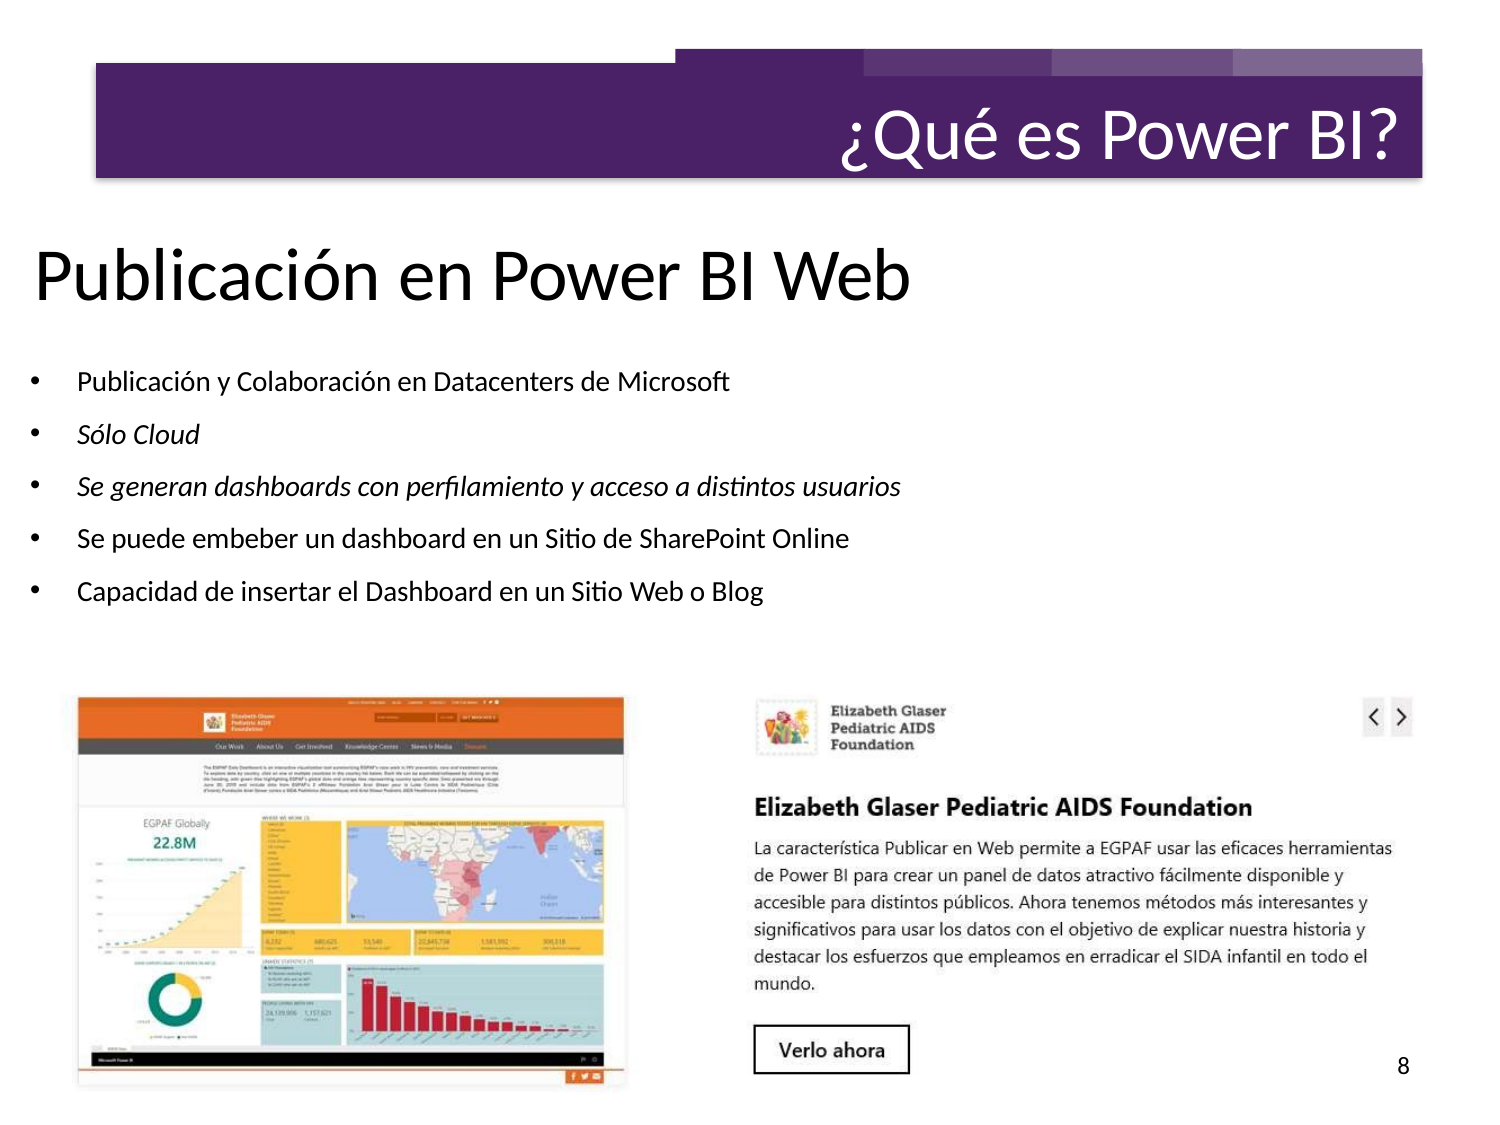

¿Qué es Power BI?
Publicación en Power BI Web
Publicación y Colaboración en Datacenters de Microsoft
Sólo Cloud
Se generan dashboards con perfilamiento y acceso a distintos usuarios
Se puede embeber un dashboard en un Sitio de SharePoint Online
Capacidad de insertar el Dashboard en un Sitio Web o Blog

8